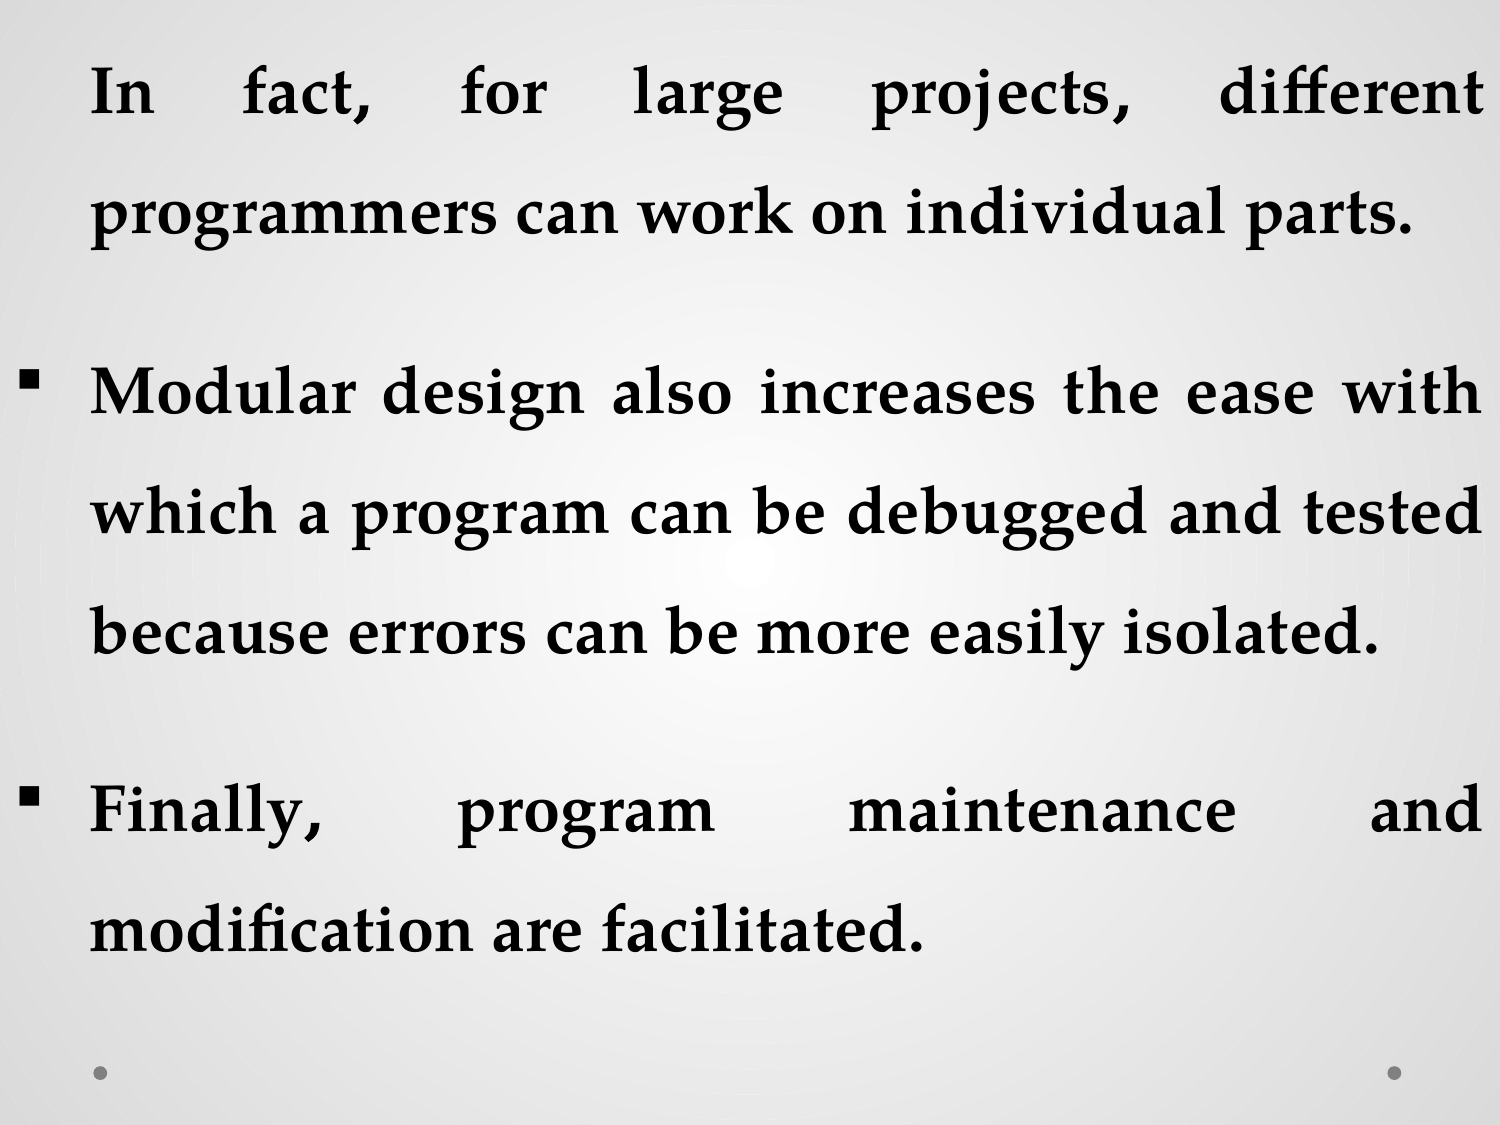

In fact, for large projects, different programmers can work on individual parts.
Modular design also increases the ease with which a program can be debugged and tested because errors can be more easily isolated.
Finally, program maintenance and modification are facilitated.